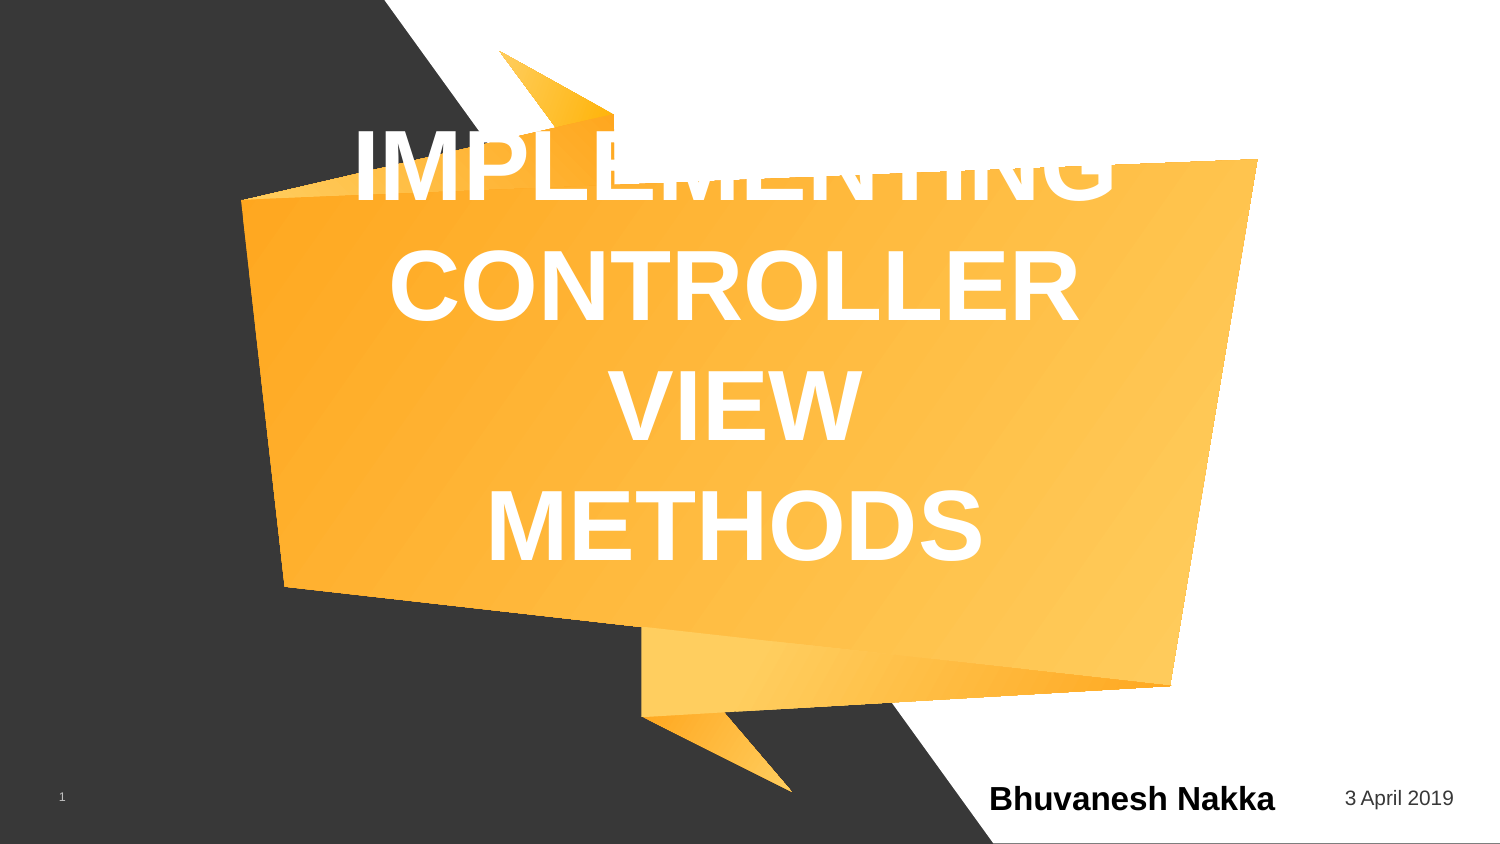

# IMPLEMENTING
CONTROLLER VIEW METHODS
1
Bhuvanesh Nakka
3 April 2019